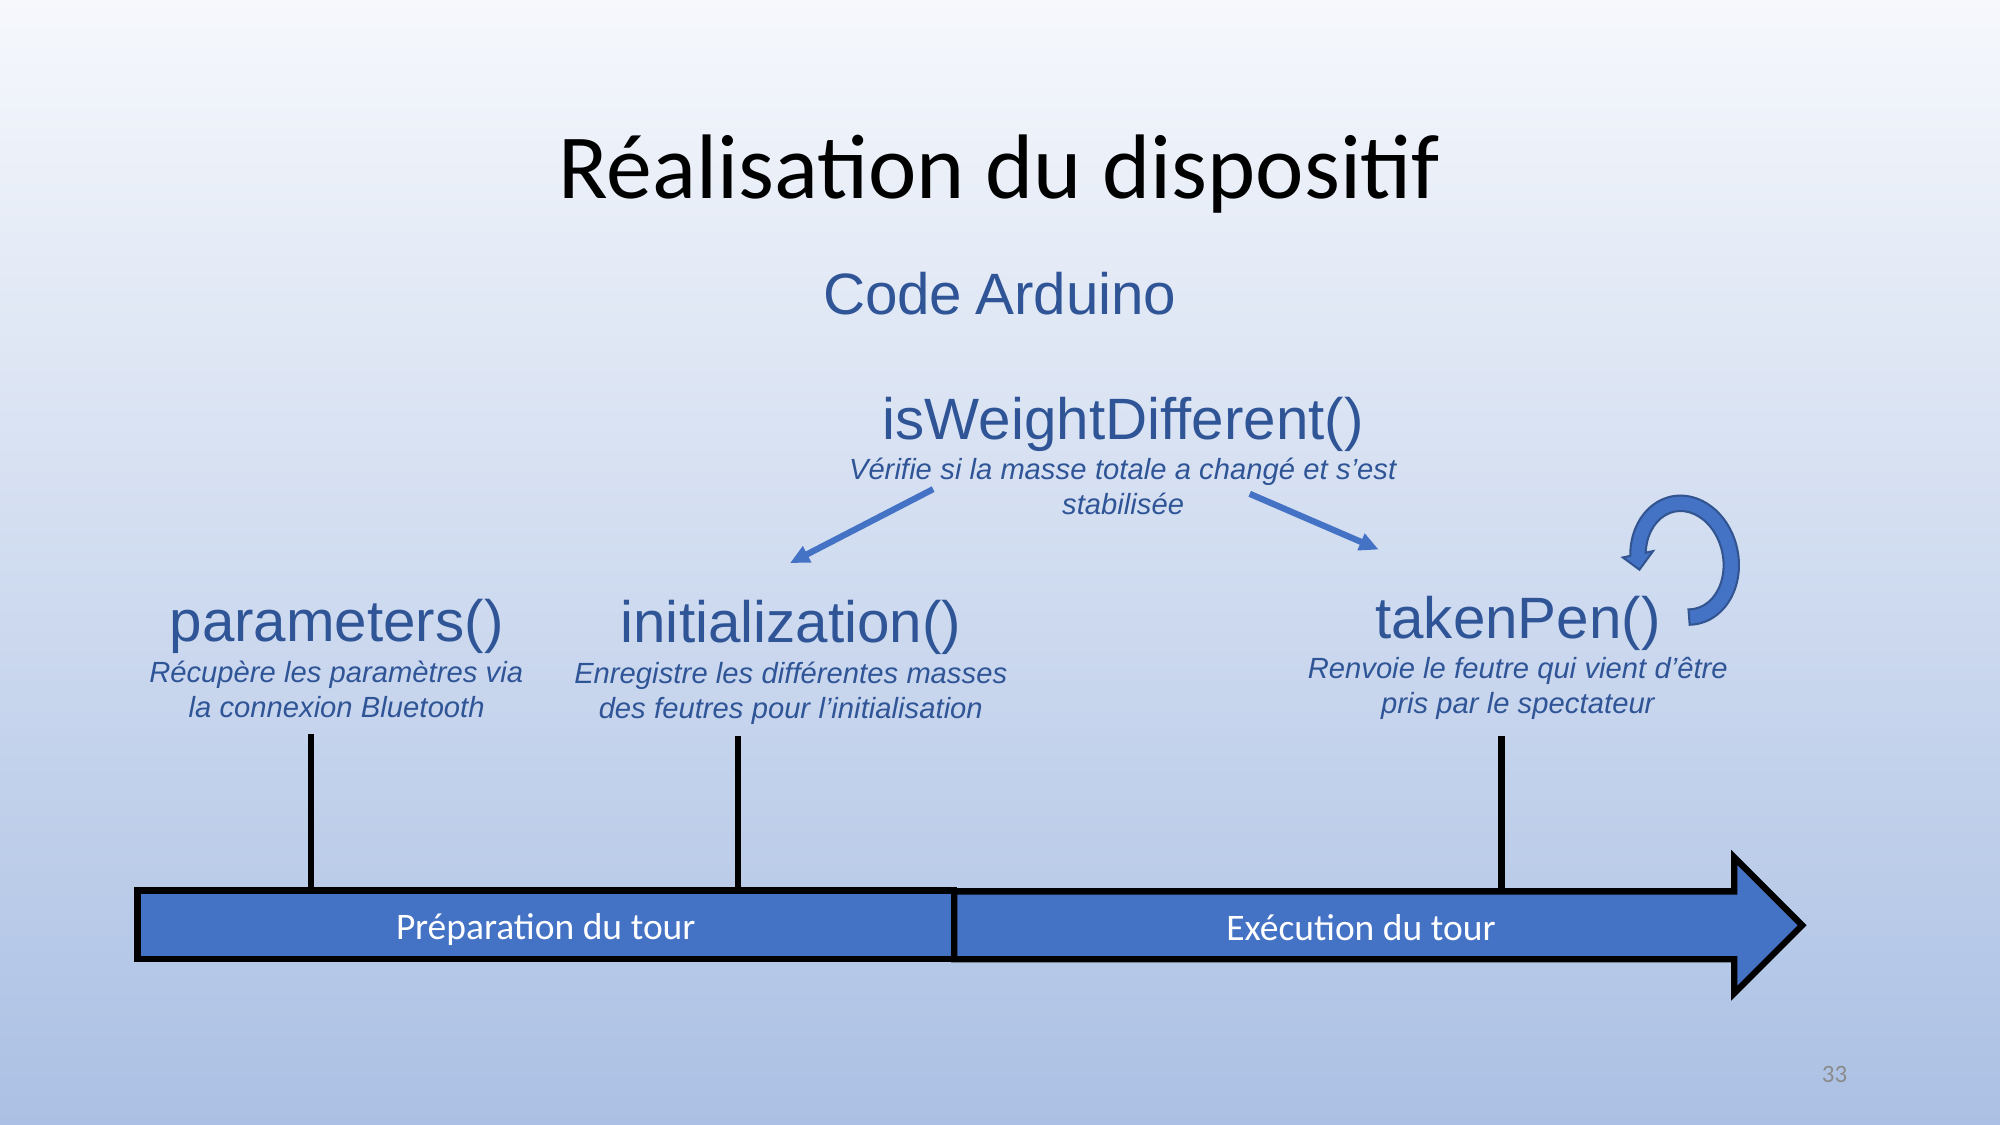

# Réalisation du dispositif
Code Arduino
isWeightDifferent()
Vérifie si la masse totale a changé et s’est stabilisée

takenPen()
Renvoie le feutre qui vient d’être pris par le spectateur
parameters()
Récupère les paramètres via la connexion Bluetooth
initialization()
Enregistre les différentes masses des feutres pour l’initialisation
Exécution du tour
Préparation du tour
33